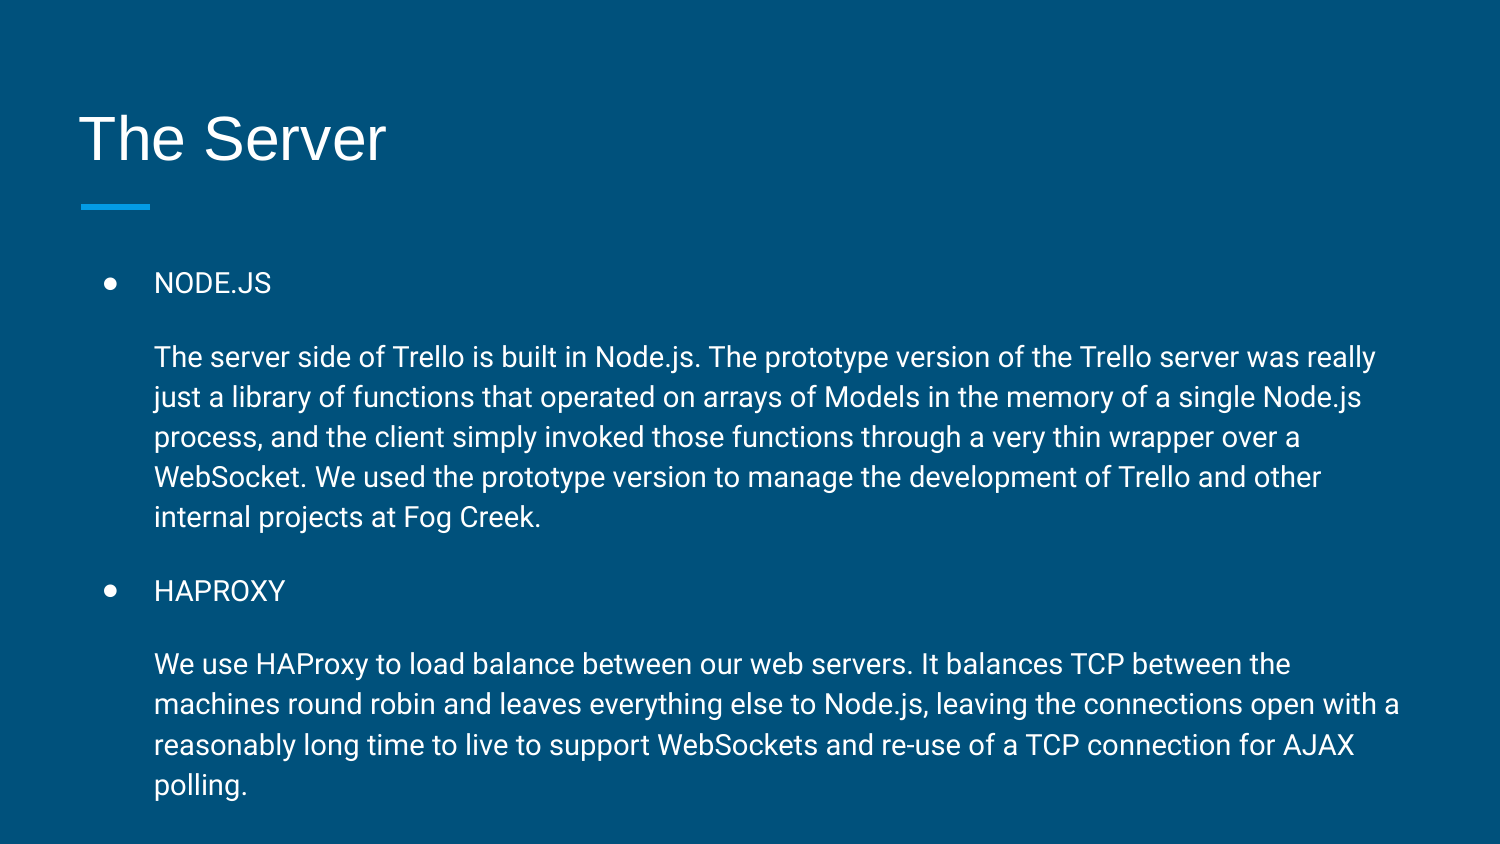

# The Server
NODE.JS
The server side of Trello is built in Node.js. The prototype version of the Trello server was really just a library of functions that operated on arrays of Models in the memory of a single Node.js process, and the client simply invoked those functions through a very thin wrapper over a WebSocket. We used the prototype version to manage the development of Trello and other internal projects at Fog Creek.
HAPROXY
We use HAProxy to load balance between our web servers. It balances TCP between the machines round robin and leaves everything else to Node.js, leaving the connections open with a reasonably long time to live to support WebSockets and re-use of a TCP connection for AJAX polling.
rett. (n.d.). The Trello Tech Stack. Retrieved from https://blog.trello.com/the-trello-tech-stack.